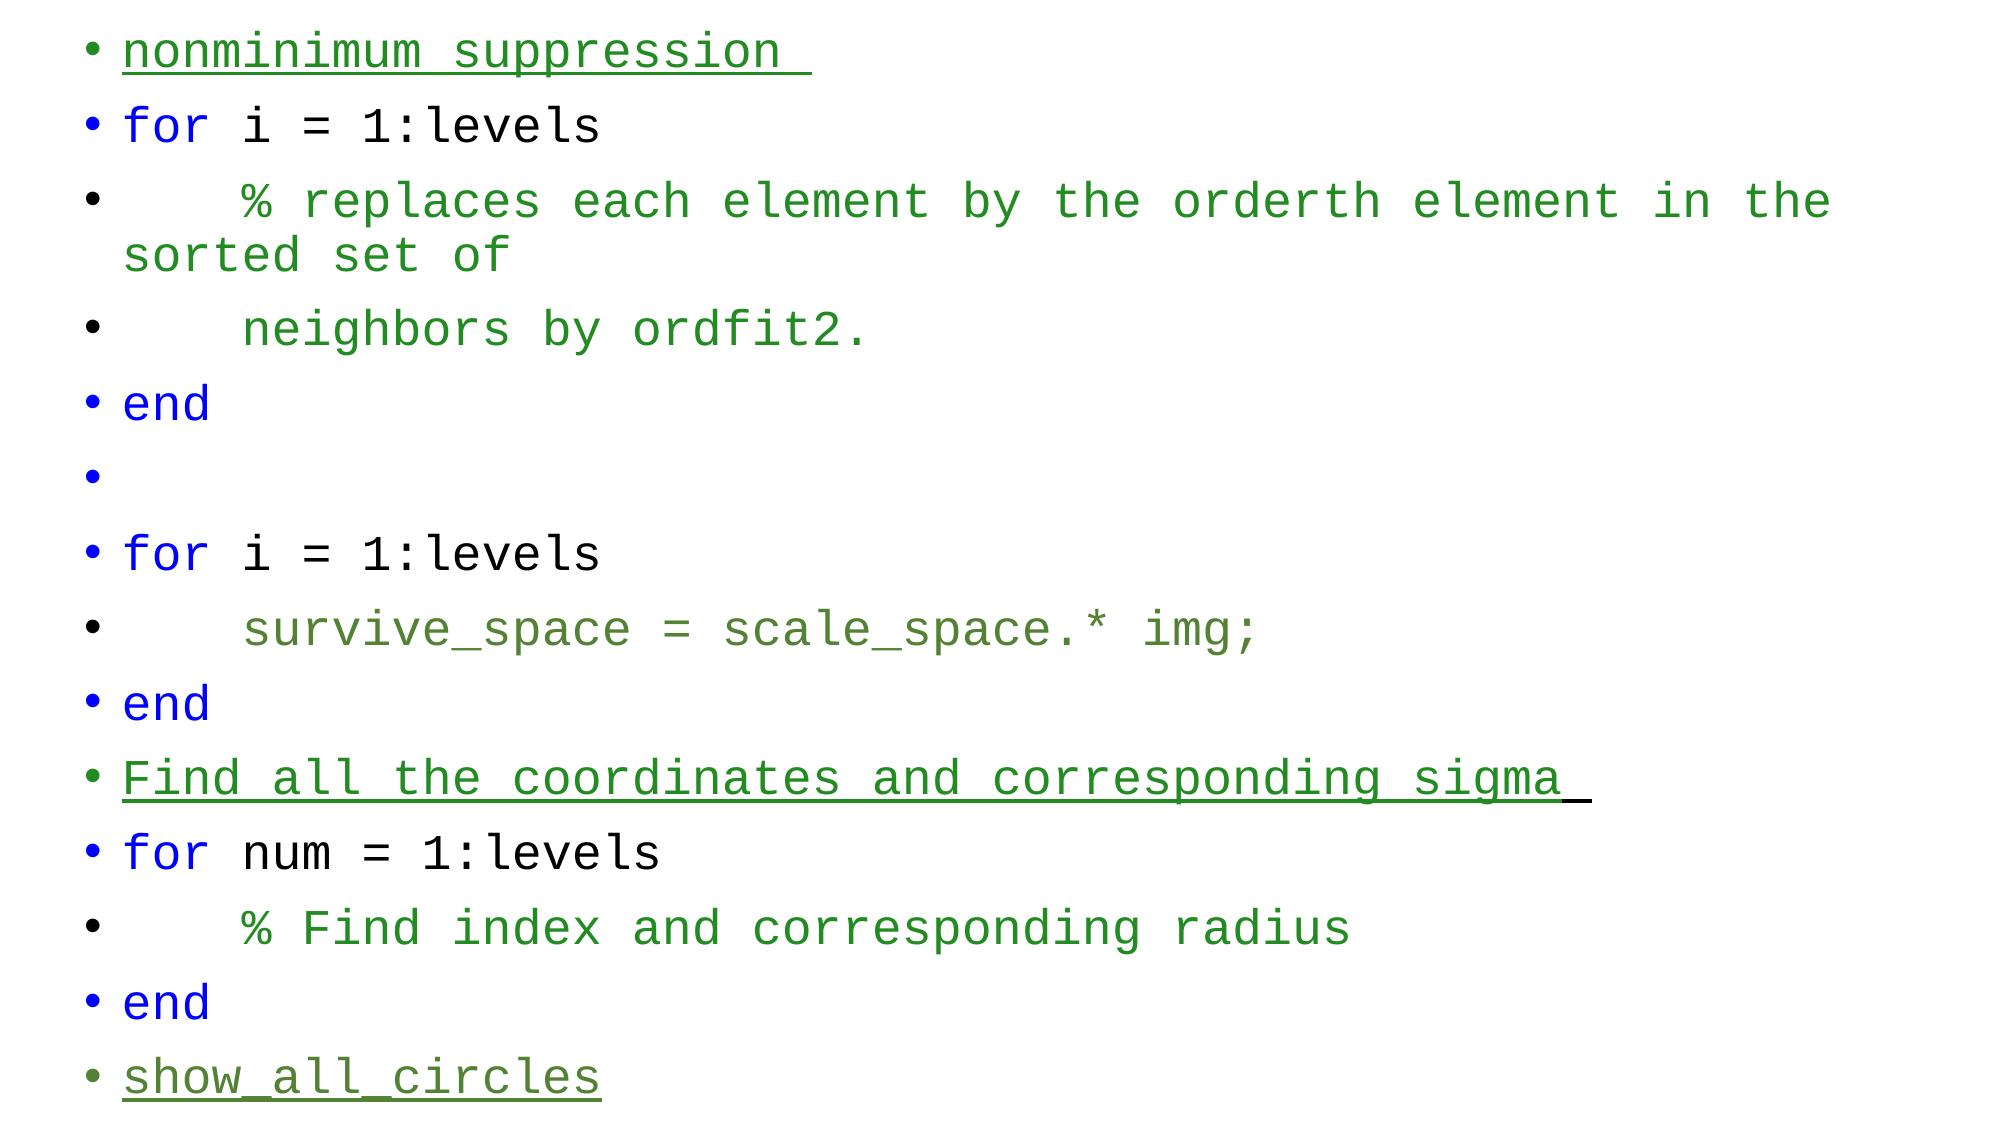

nonminimum suppression
for i = 1:levels
    % replaces each element by the orderth element in the sorted set of
    neighbors by ordfit2.
end

for i = 1:levels
    survive_space = scale_space.* img;
end
Find all the coordinates and corresponding sigma
for num = 1:levels
    % Find index and corresponding radius
end
show_all_circles